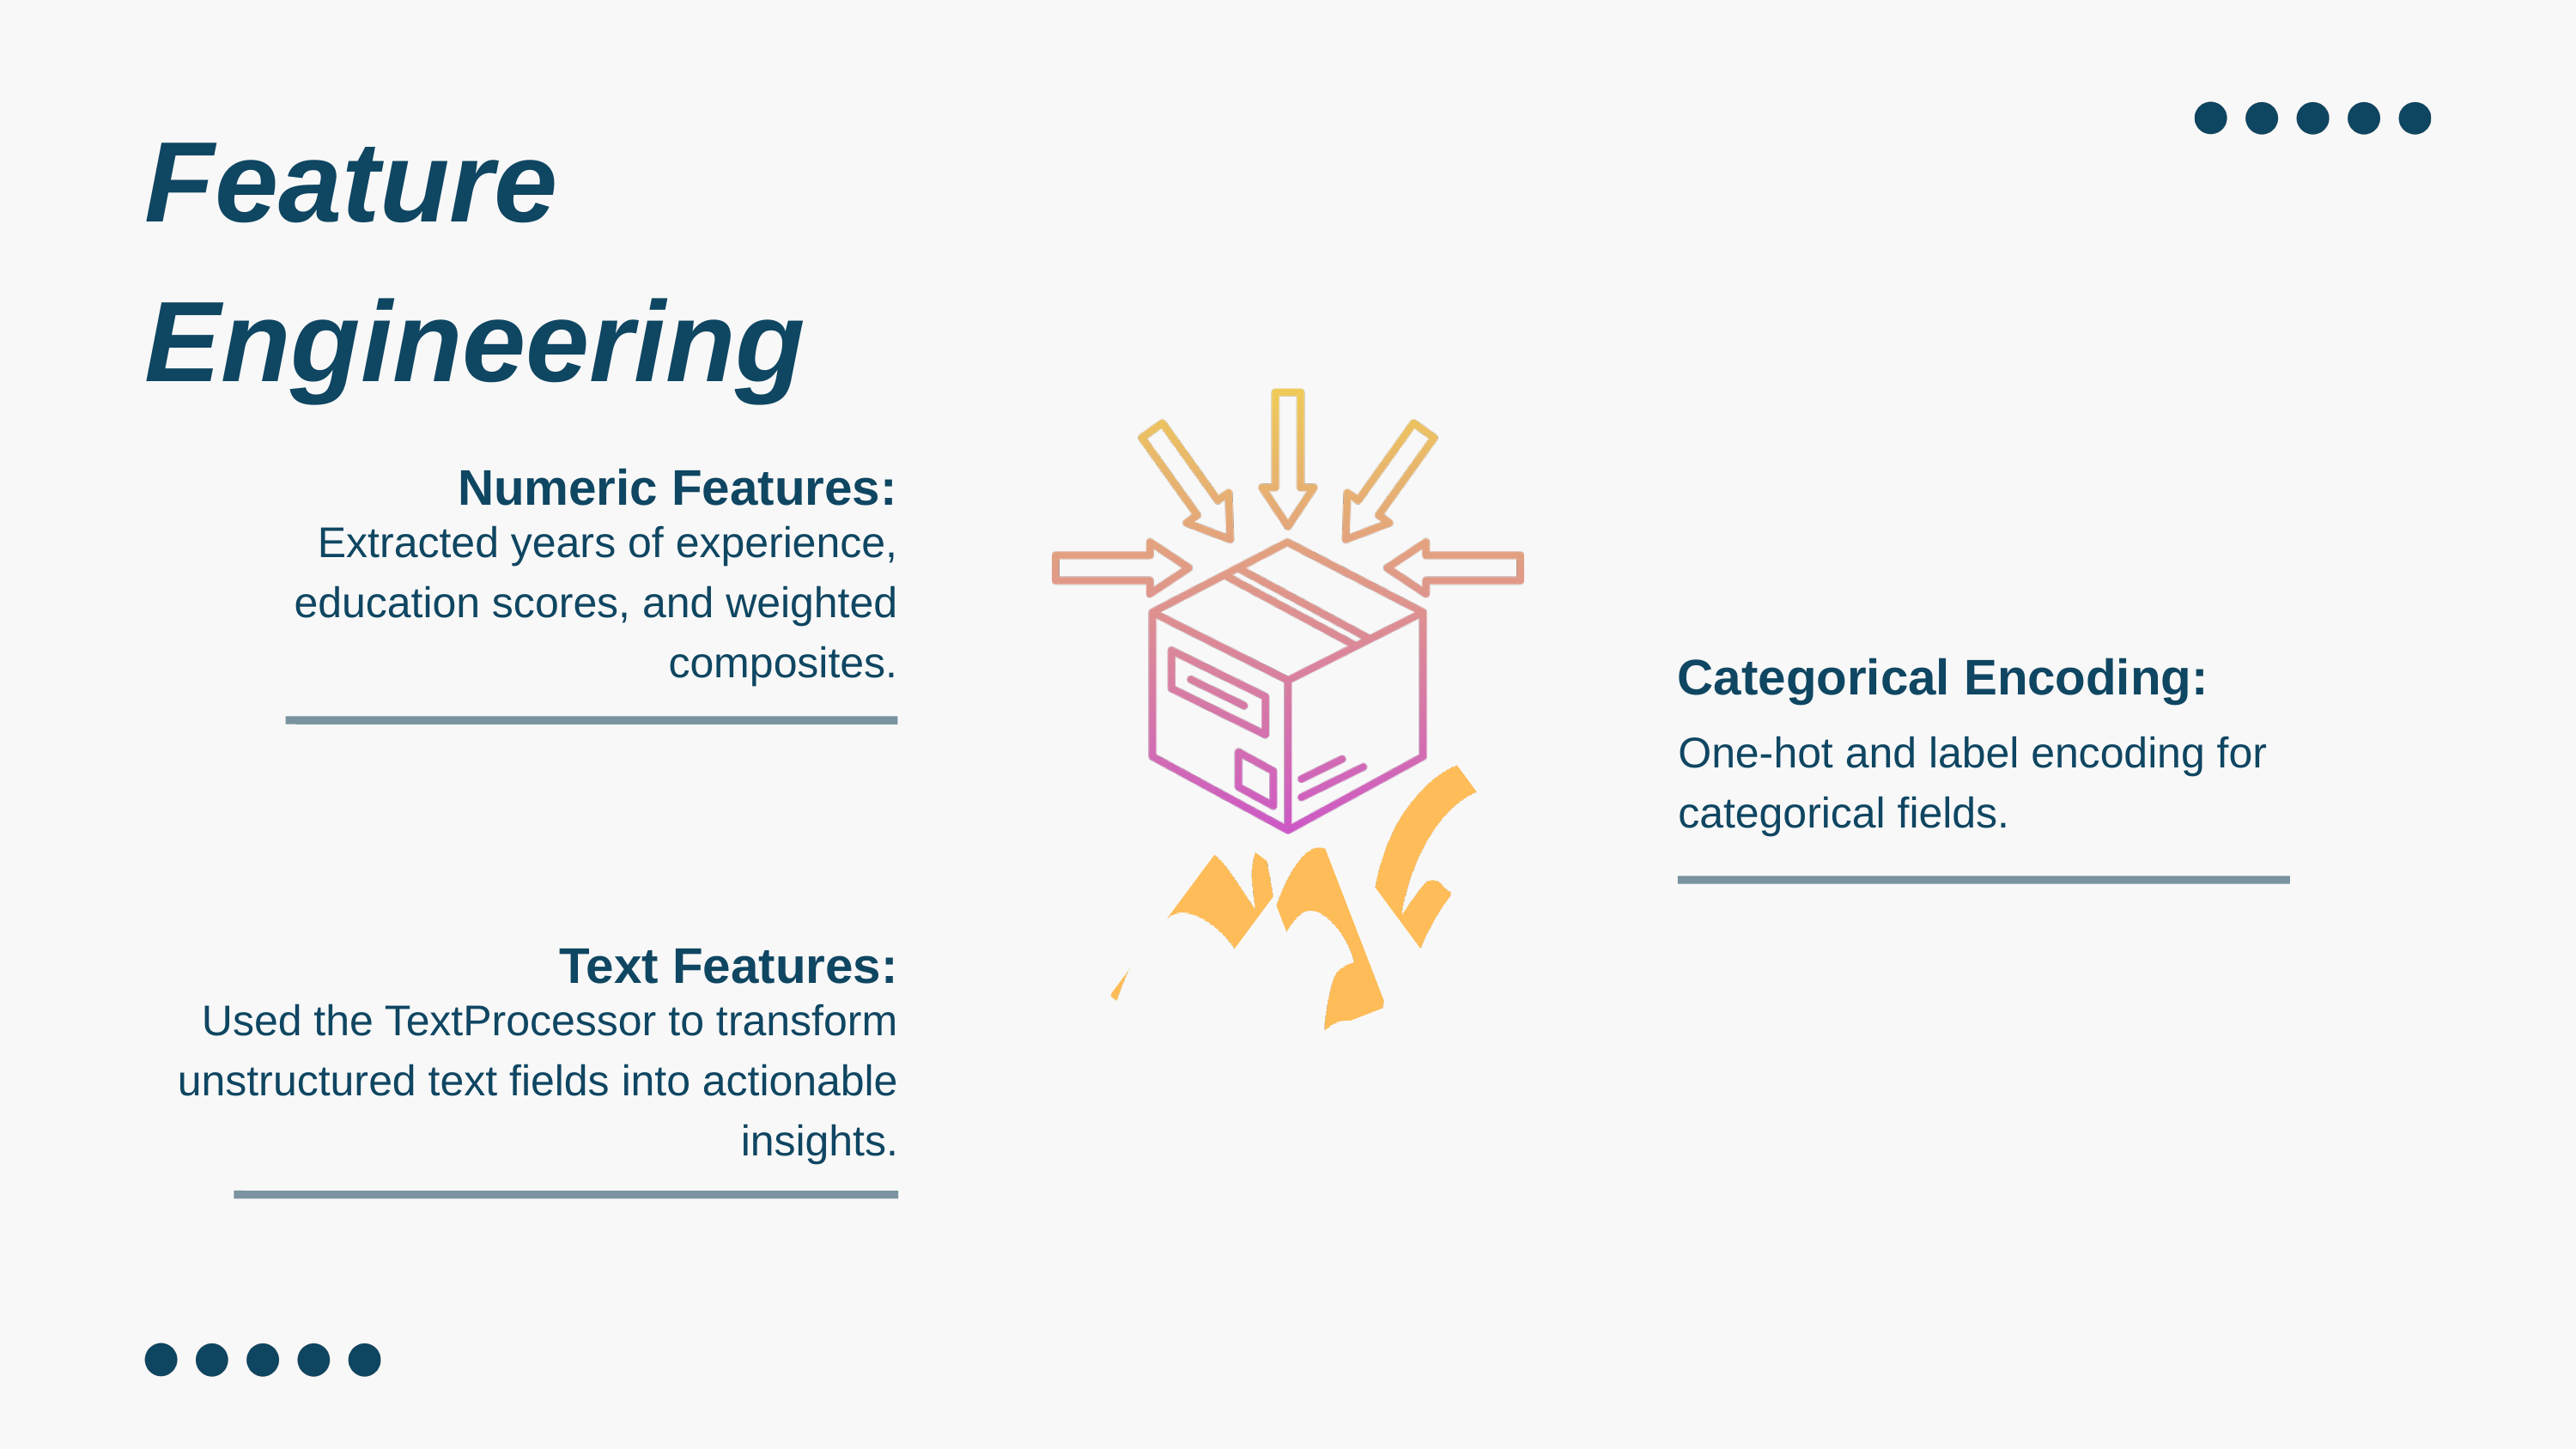

Feature Engineering

Numeric Features:
Extracted years of experience, education scores, and weighted composites.
Categorical Encoding:
One-hot and label encoding for categorical fields.

Text Features:
 Used the TextProcessor to transform unstructured text fields into actionable insights.